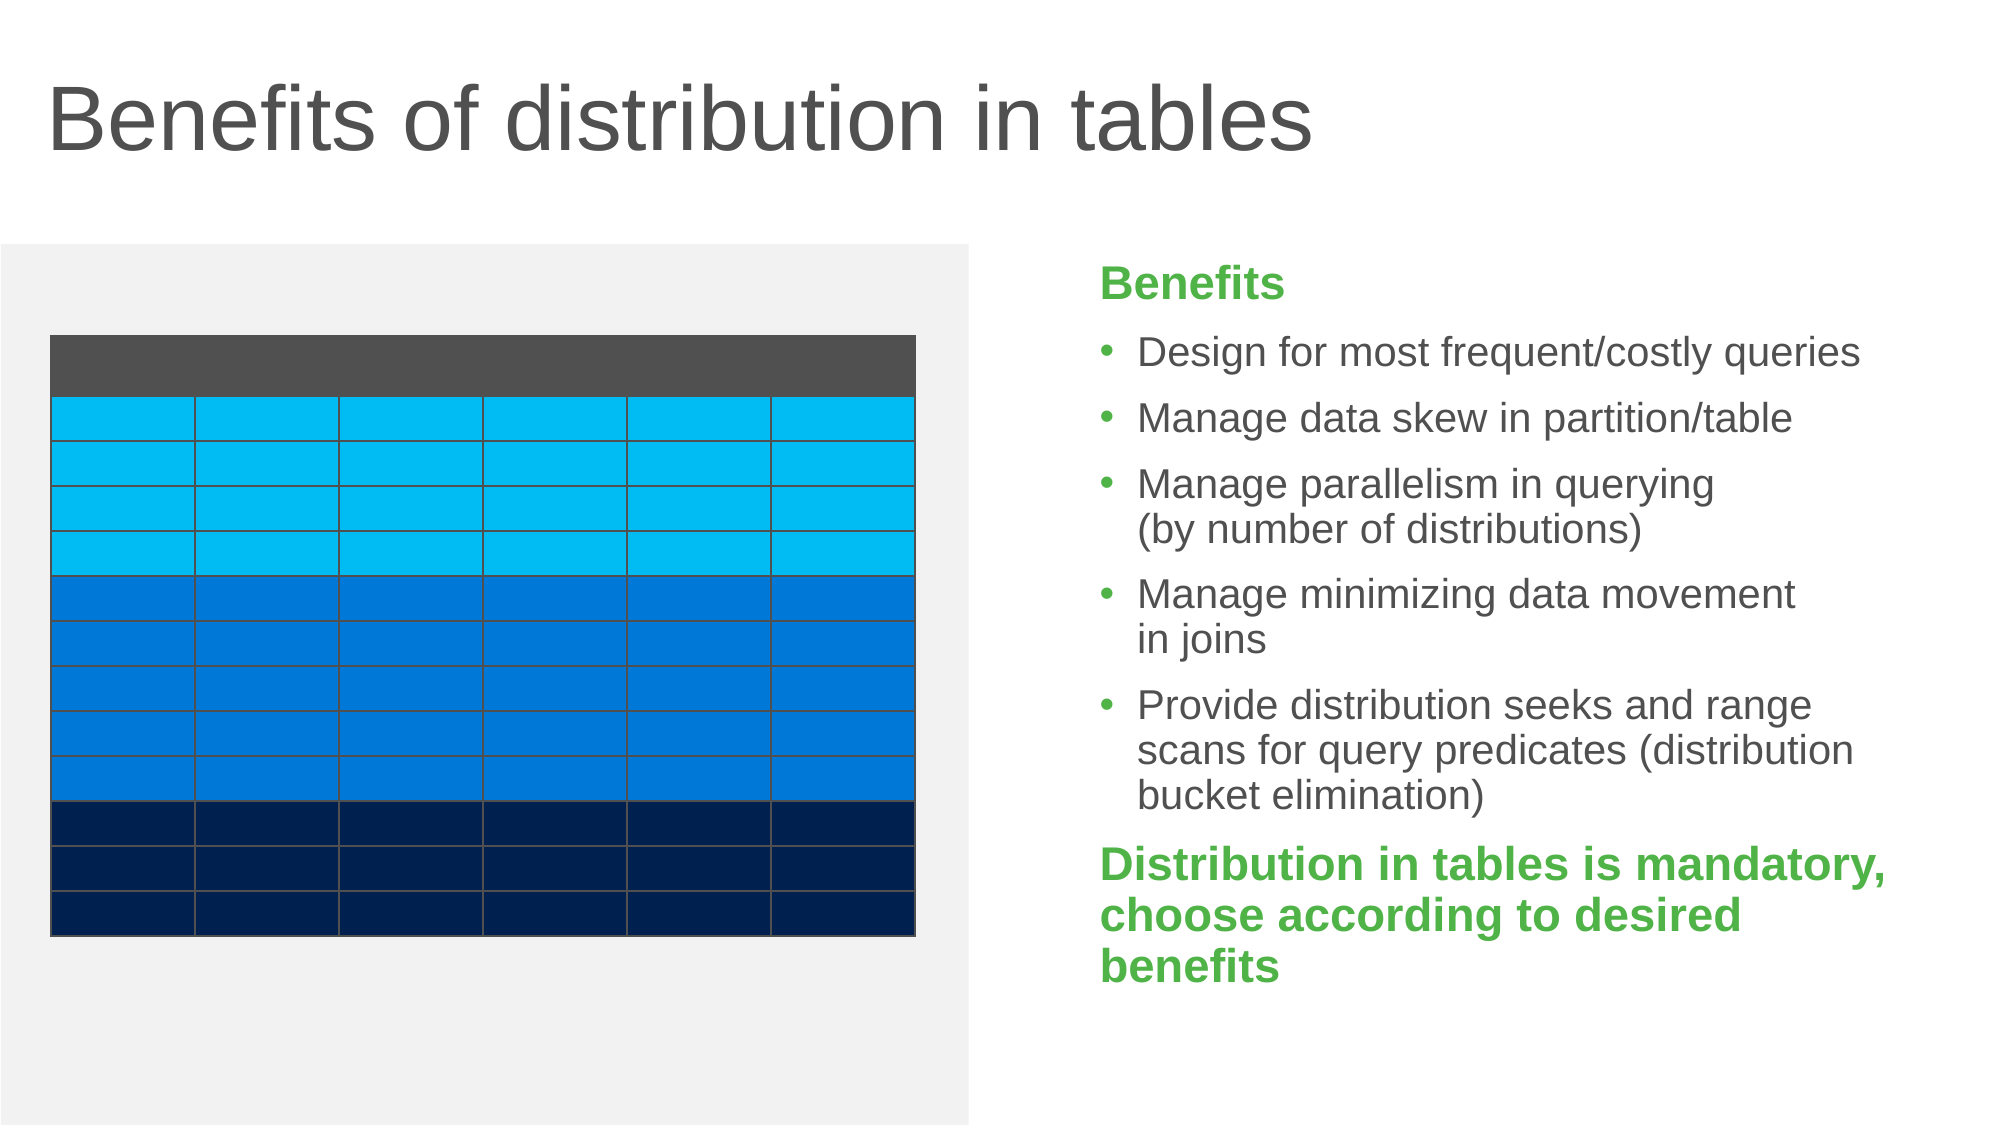

# Benefits of distribution in tables
Benefits
Design for most frequent/costly queries
Manage data skew in partition/table
Manage parallelism in querying
(by number of distributions)
Manage minimizing data movement
in joins
Provide distribution seeks and range scans for query predicates (distribution bucket elimination)
Distribution in tables is mandatory, choose according to desired benefits
|  |  |  |  |  |  |
| --- | --- | --- | --- | --- | --- |
|  |  |  |  |  |  |
|  |  |  |  |  |  |
|  |  |  |  |  |  |
|  |  |  |  |  |  |
|  |  |  |  |  |  |
|  |  |  |  |  |  |
|  |  |  |  |  |  |
|  |  |  |  |  |  |
|  |  |  |  |  |  |
|  |  |  |  |  |  |
|  |  |  |  |  |  |
|  |  |  |  |  |  |